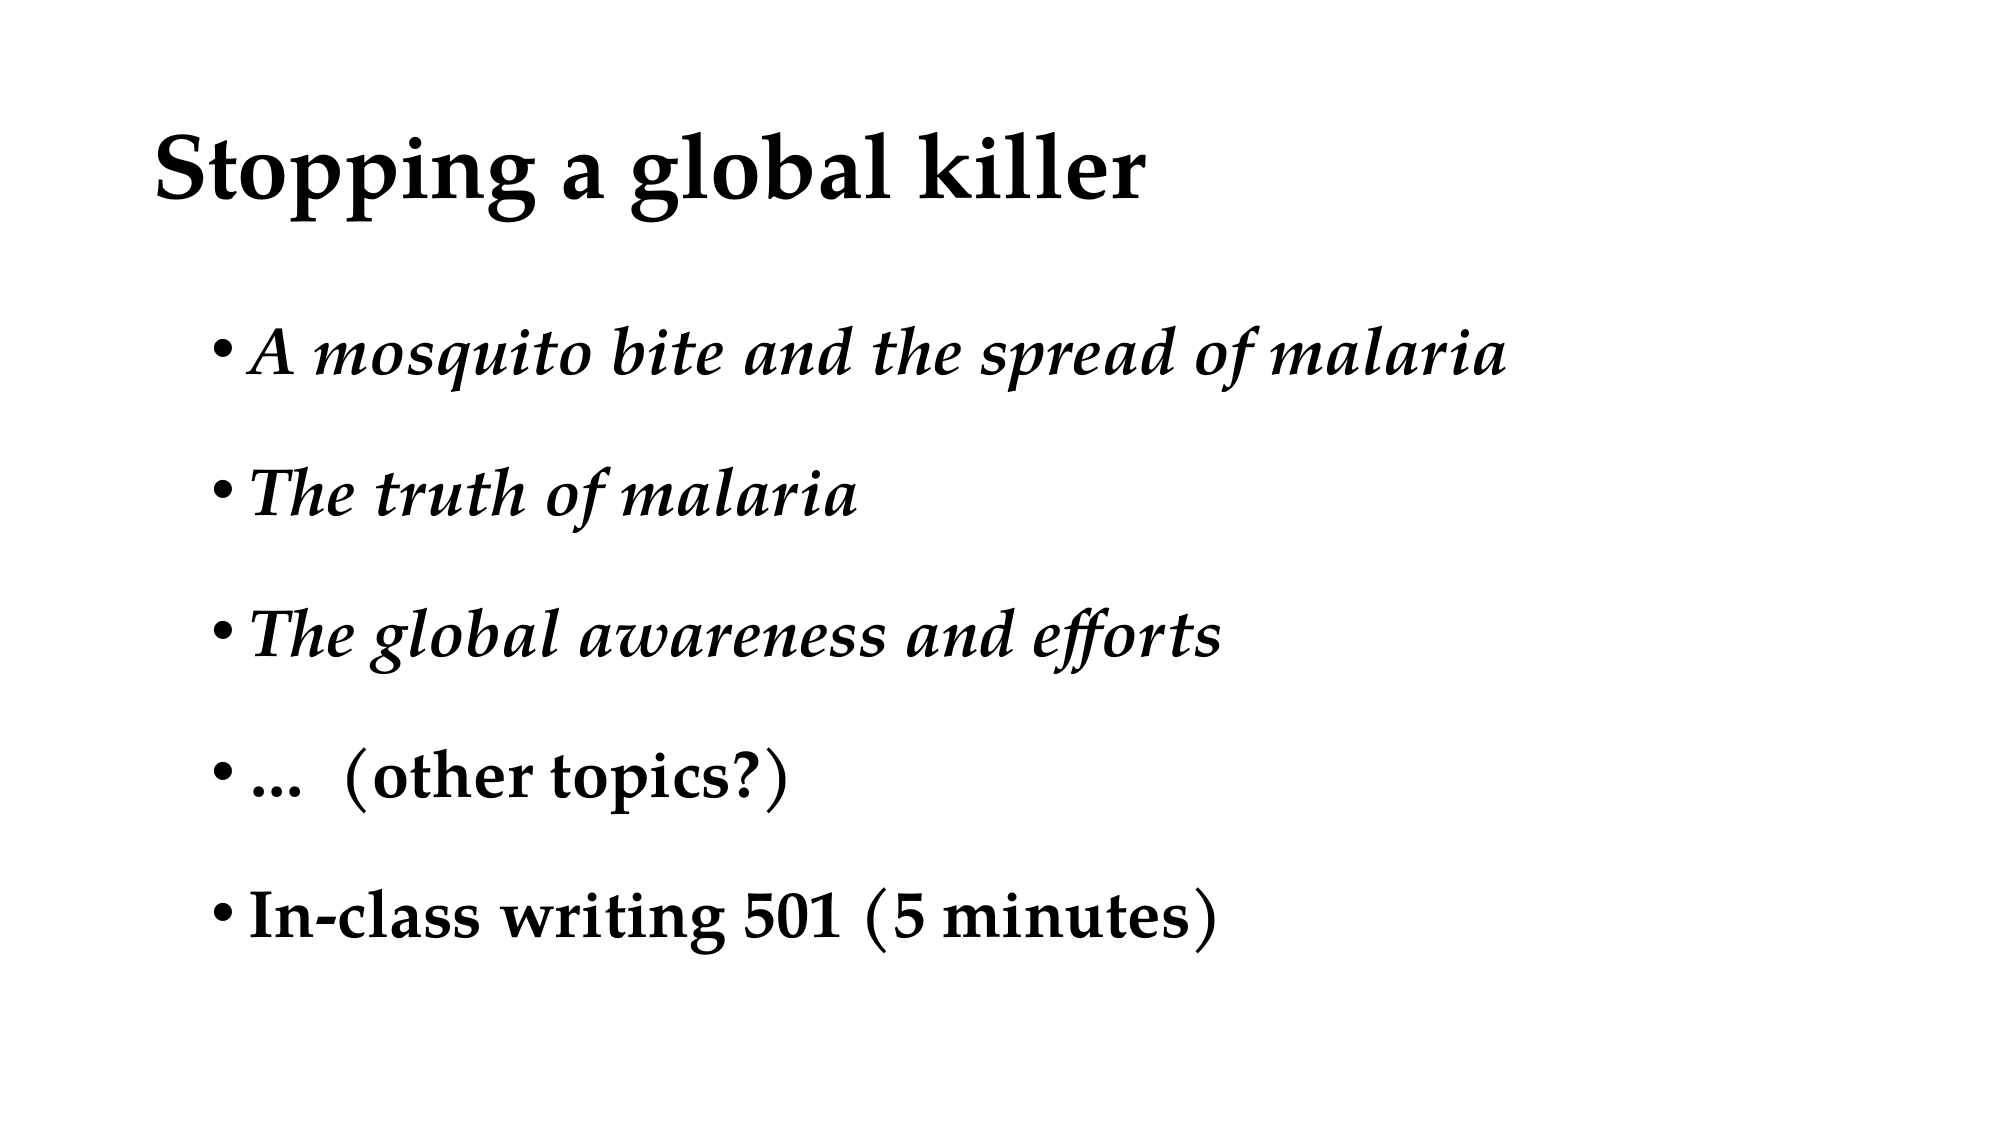

# Stopping a global killer
A mosquito bite and the spread of malaria
The truth of malaria
The global awareness and efforts
…  (other topics?)
In-class writing 501 (5 minutes)